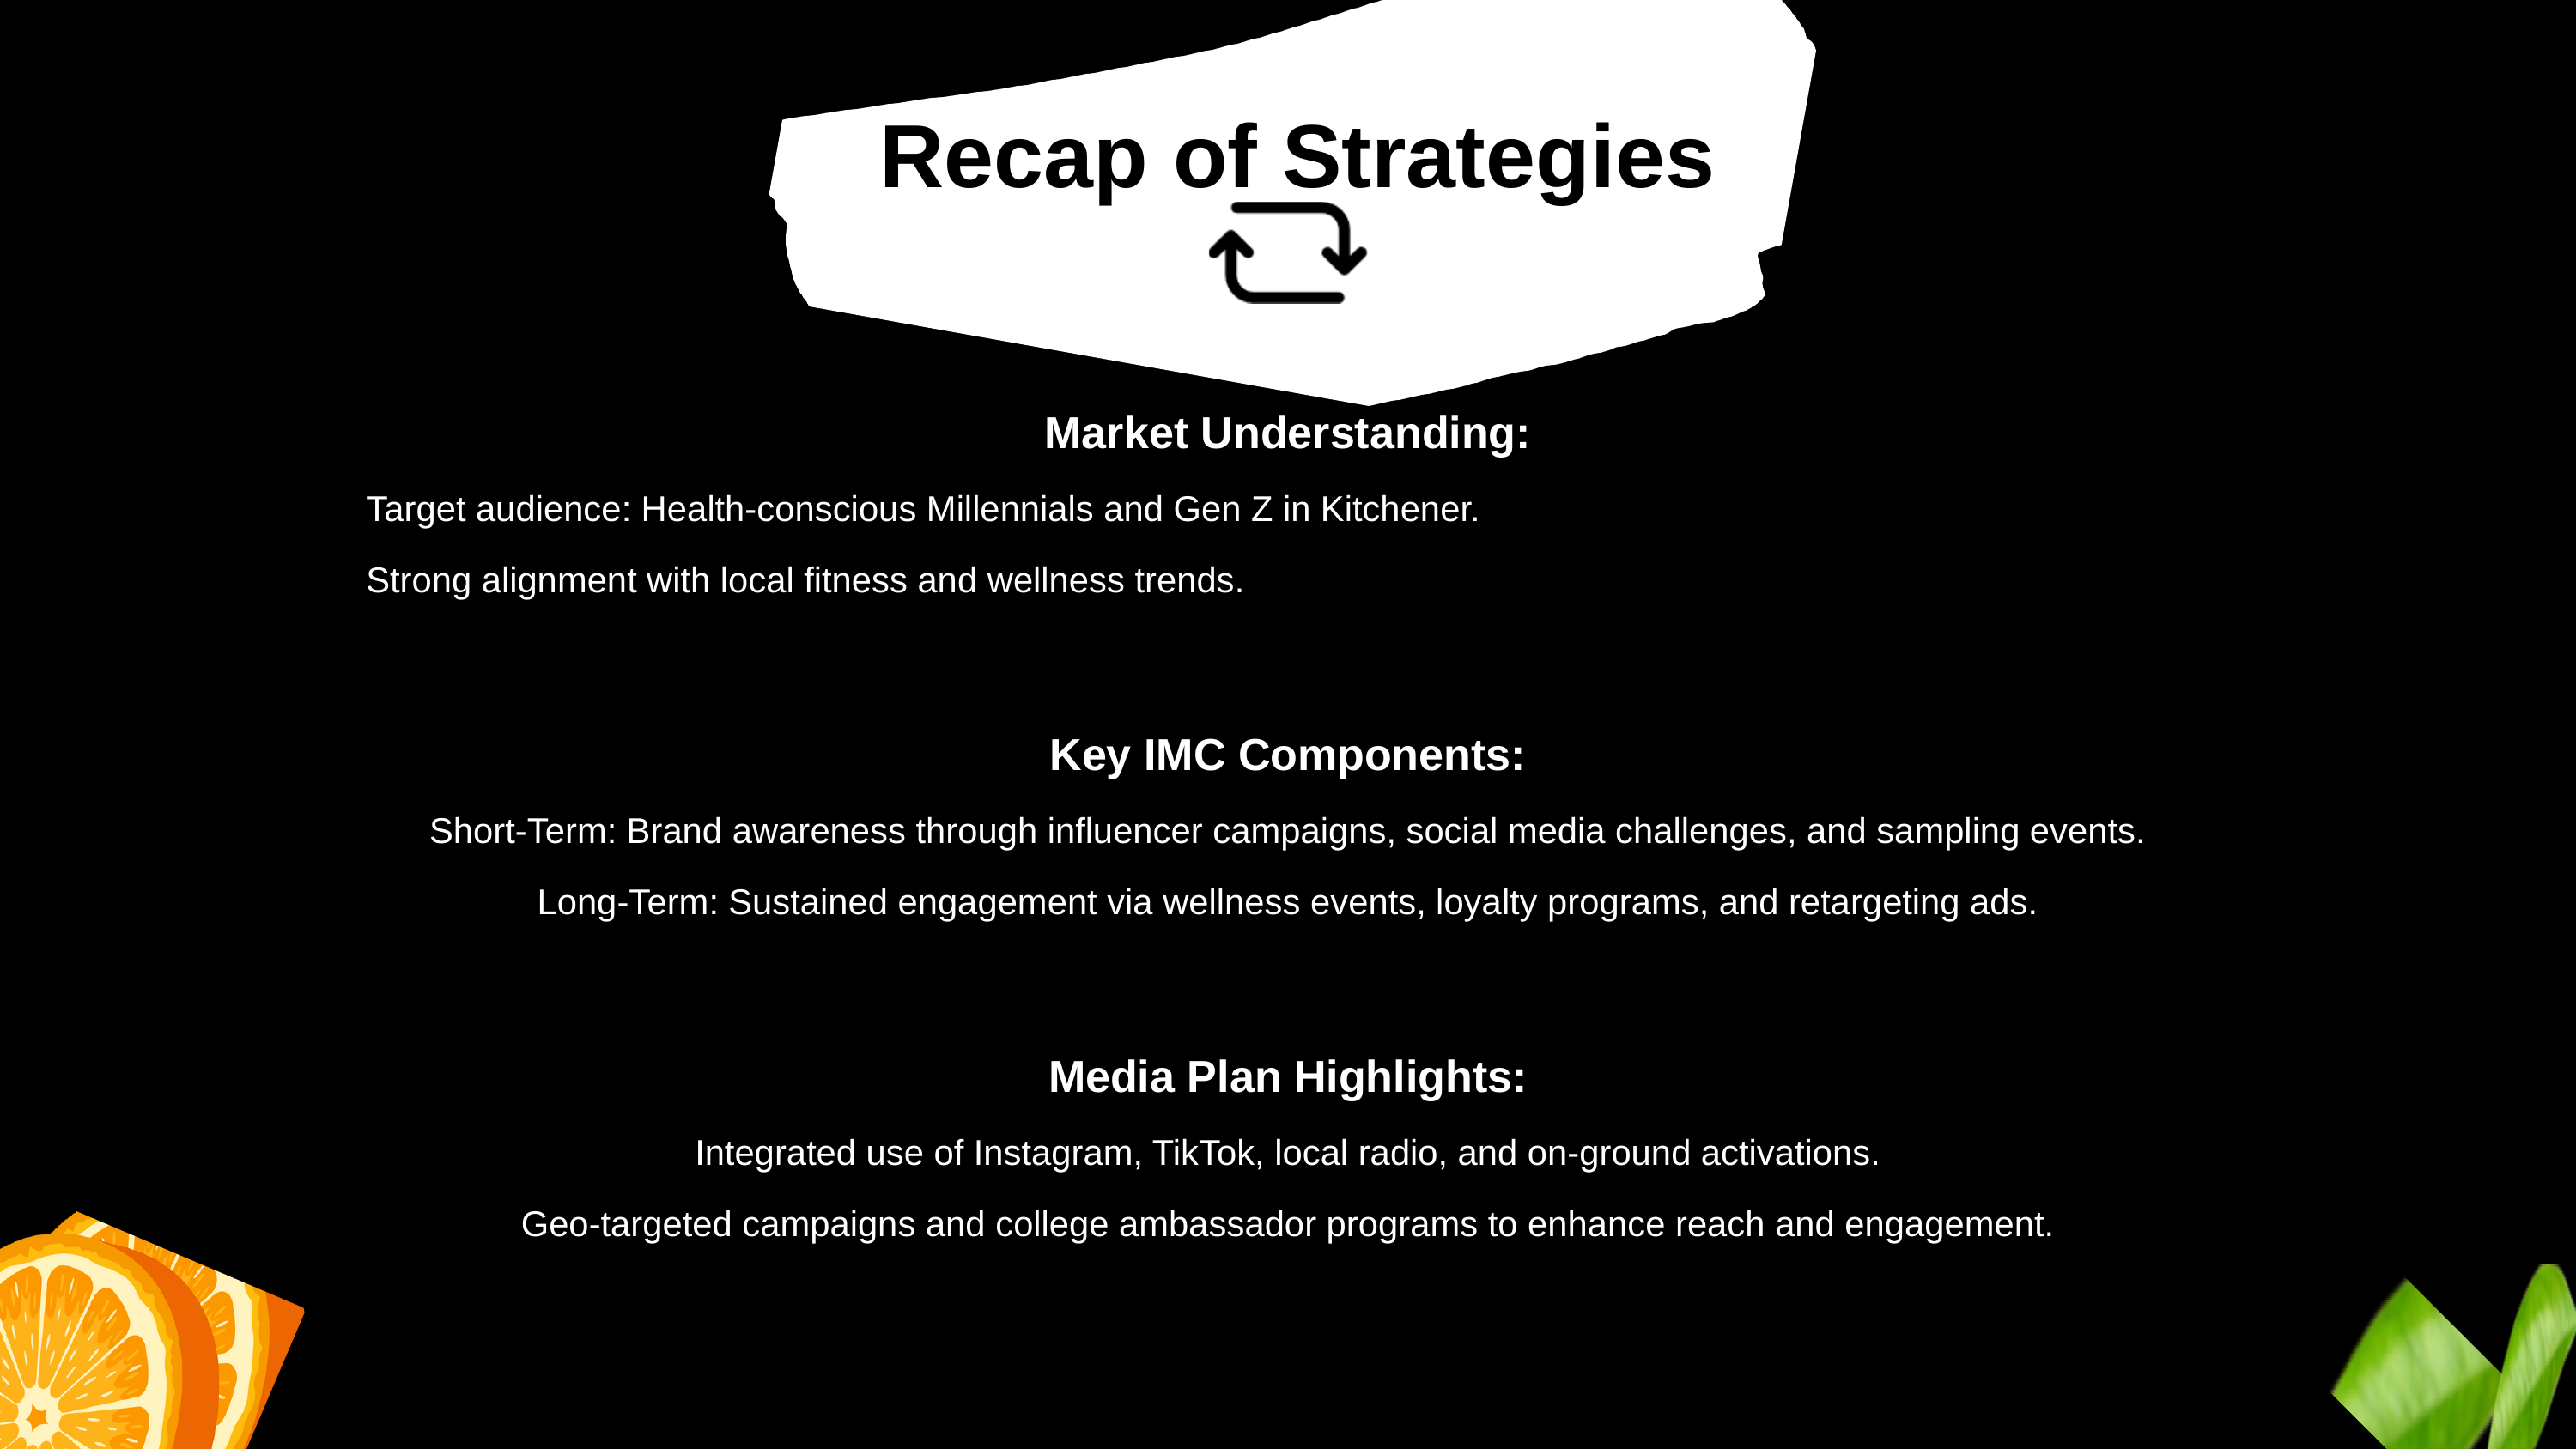

Recap of Strategies

Market Understanding:
Target audience: Health-conscious Millennials and Gen Z in Kitchener.
Strong alignment with local fitness and wellness trends.

Key IMC Components:
Short-Term: Brand awareness through influencer campaigns, social media challenges, and sampling events.
Long-Term: Sustained engagement via wellness events, loyalty programs, and retargeting ads.

Media Plan Highlights:
Integrated use of Instagram, TikTok, local radio, and on-ground activations.
Geo-targeted campaigns and college ambassador programs to enhance reach and engagement.